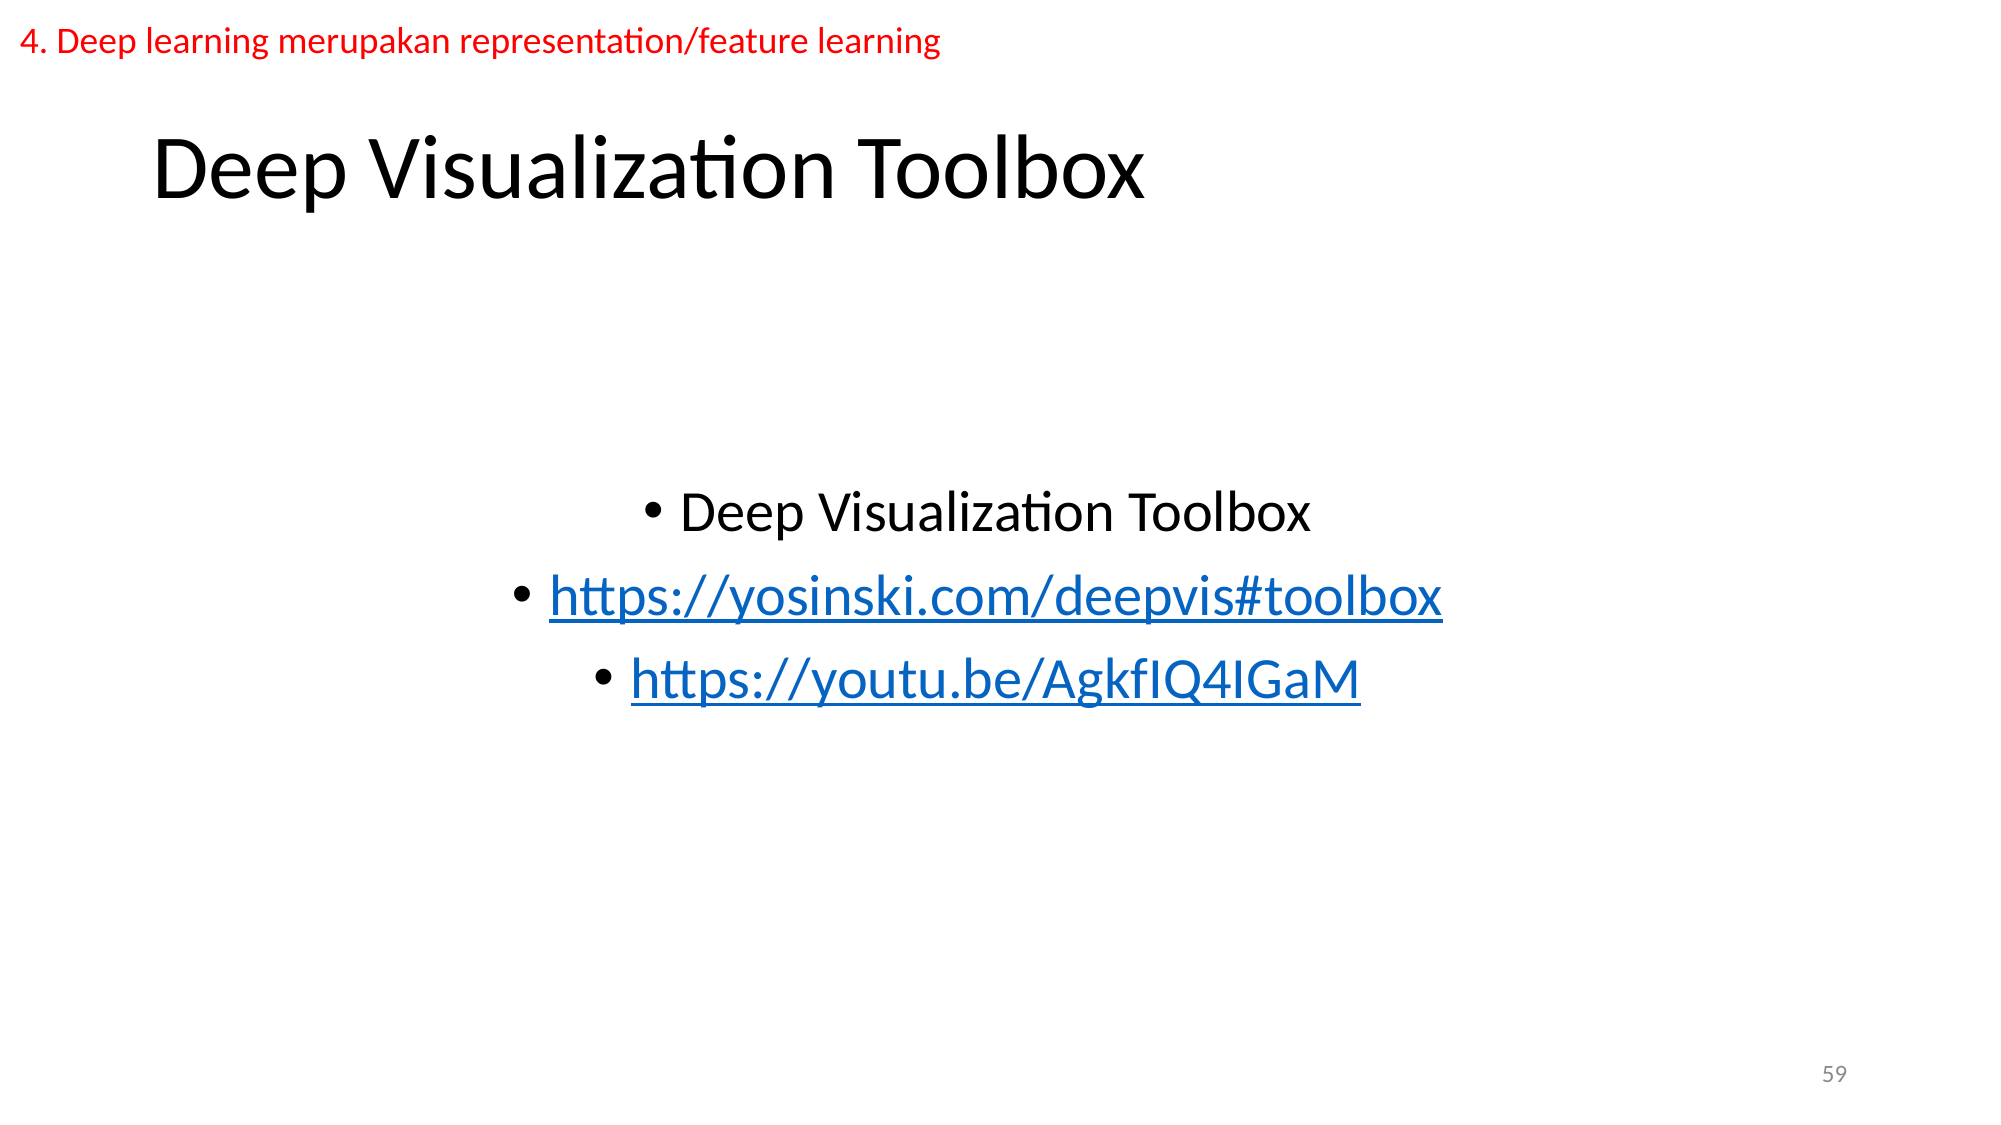

4. Deep learning merupakan representation/feature learning
# Deep Visualization Toolbox
Deep Visualization Toolbox
https://yosinski.com/deepvis#toolbox
https://youtu.be/AgkfIQ4IGaM

59